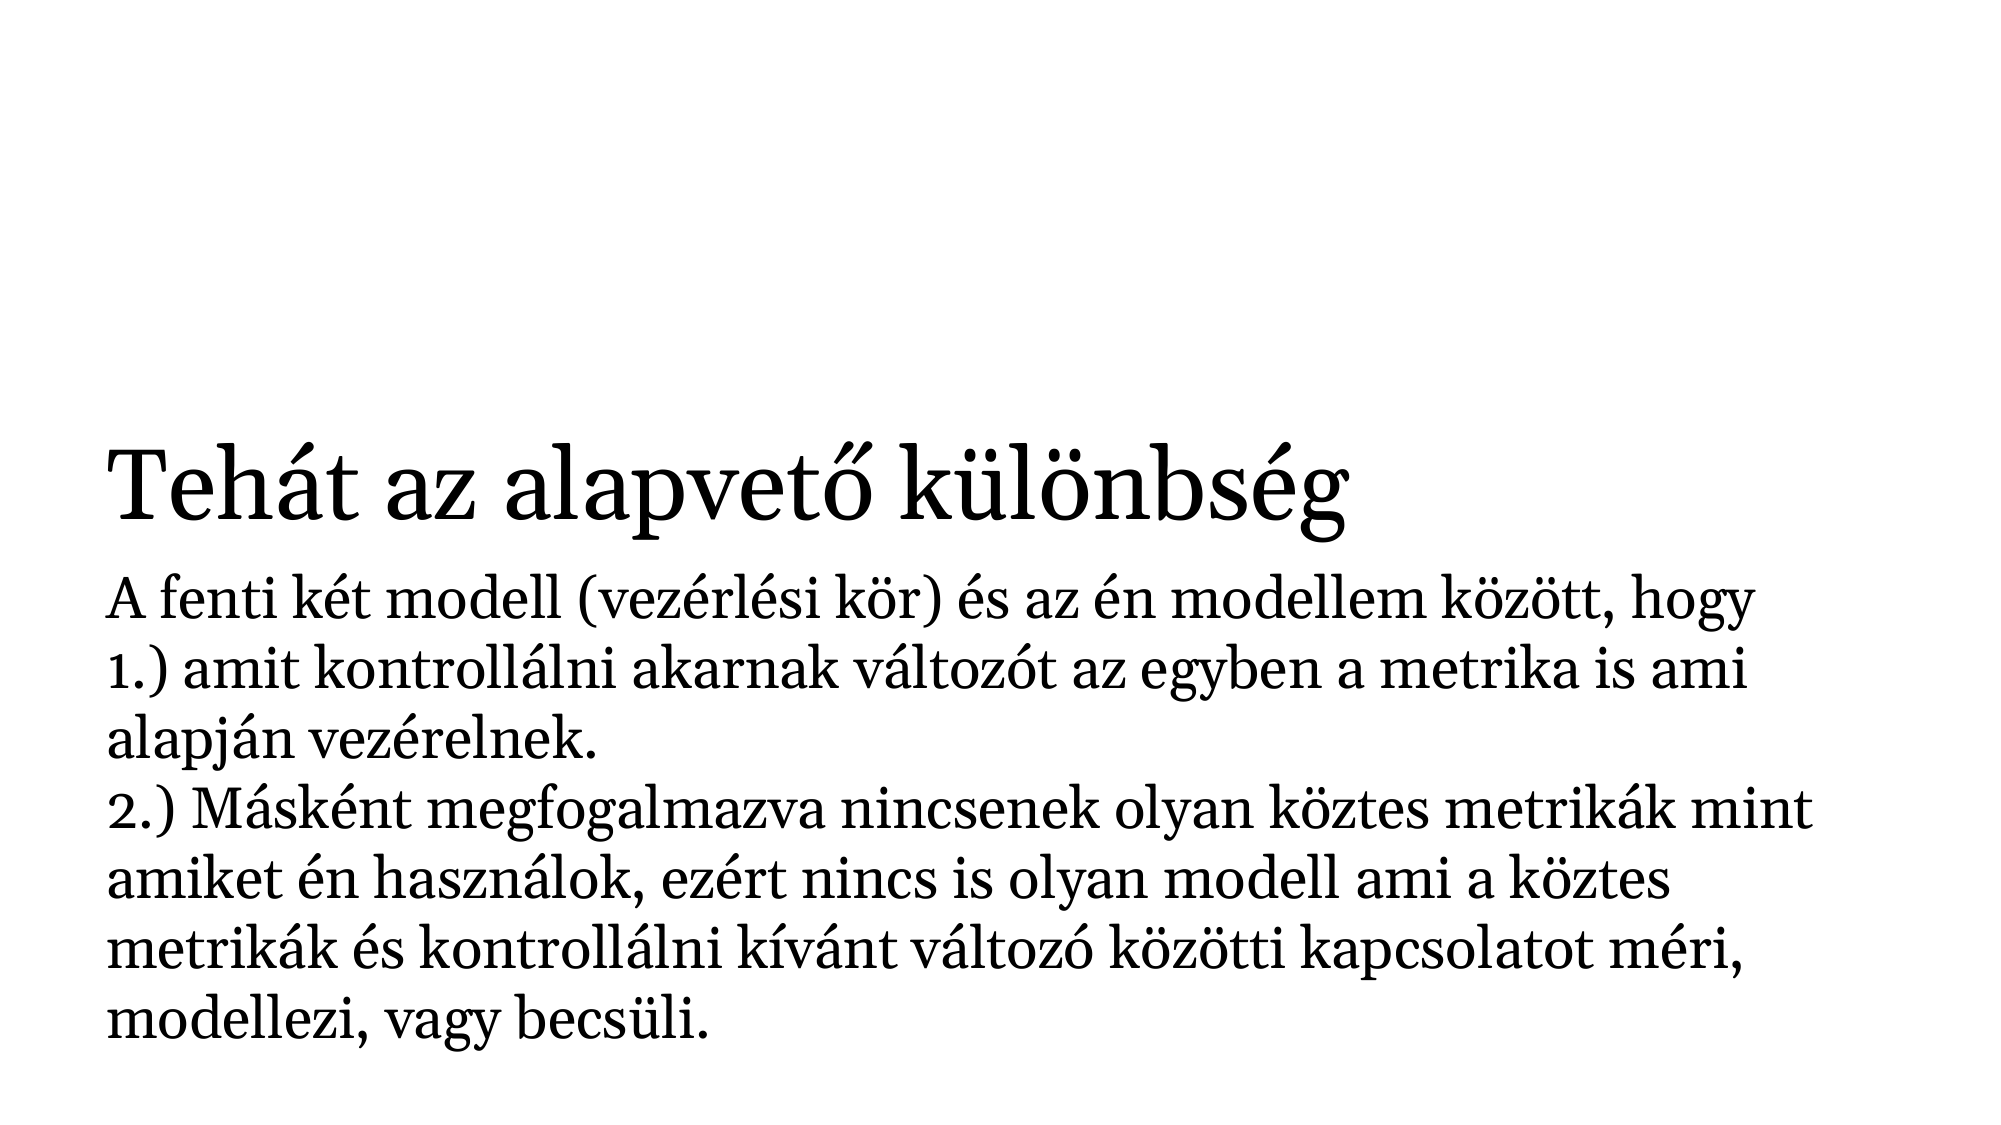

Tehát az alapvető különbség
A fenti két modell (vezérlési kör) és az én modellem között, hogy
1.) amit kontrollálni akarnak változót az egyben a metrika is ami alapján vezérelnek.
2.) Másként megfogalmazva nincsenek olyan köztes metrikák mint amiket én használok, ezért nincs is olyan modell ami a köztes metrikák és kontrollálni kívánt változó közötti kapcsolatot méri, modellezi, vagy becsüli.